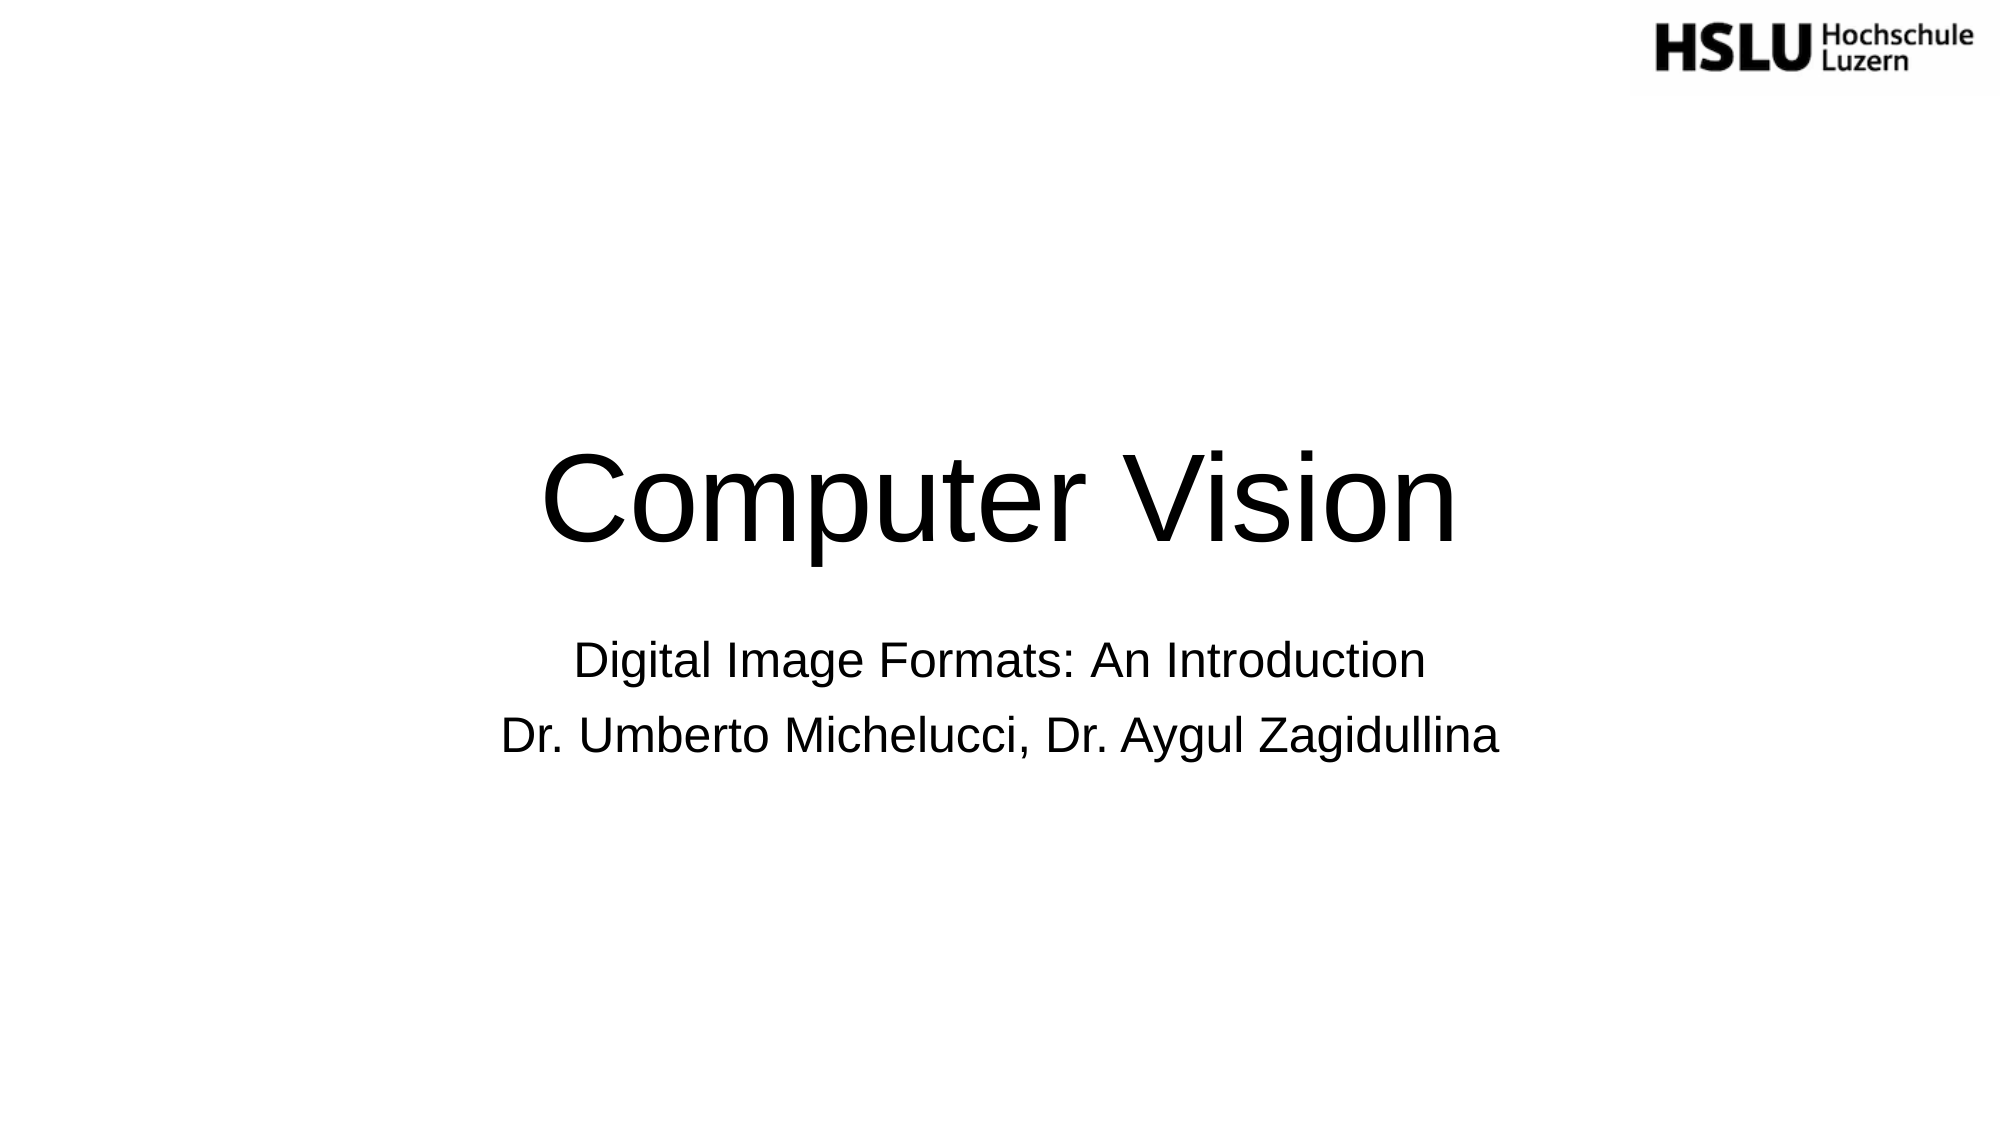

# Computer Vision
Digital Image Formats: An Introduction
Dr. Umberto Michelucci, Dr. Aygul Zagidullina